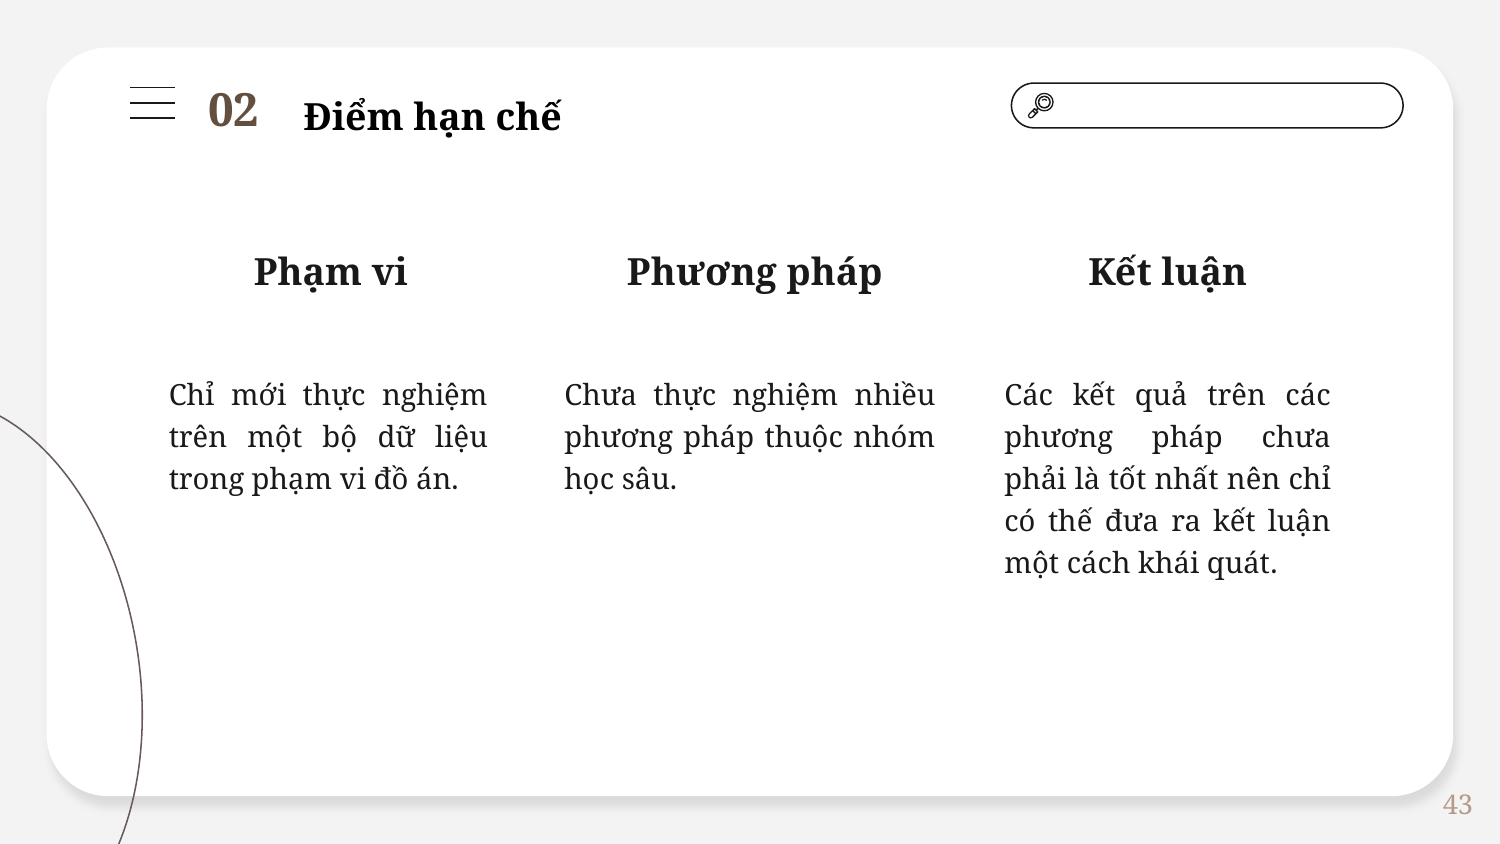

Điểm hạn chế
02
Phương pháp
Phạm vi
Kết luận
Chưa thực nghiệm nhiều phương pháp thuộc nhóm học sâu.
Chỉ mới thực nghiệm trên một bộ dữ liệu trong phạm vi đồ án.
Các kết quả trên các phương pháp chưa phải là tốt nhất nên chỉ có thế đưa ra kết luận một cách khái quát.
43